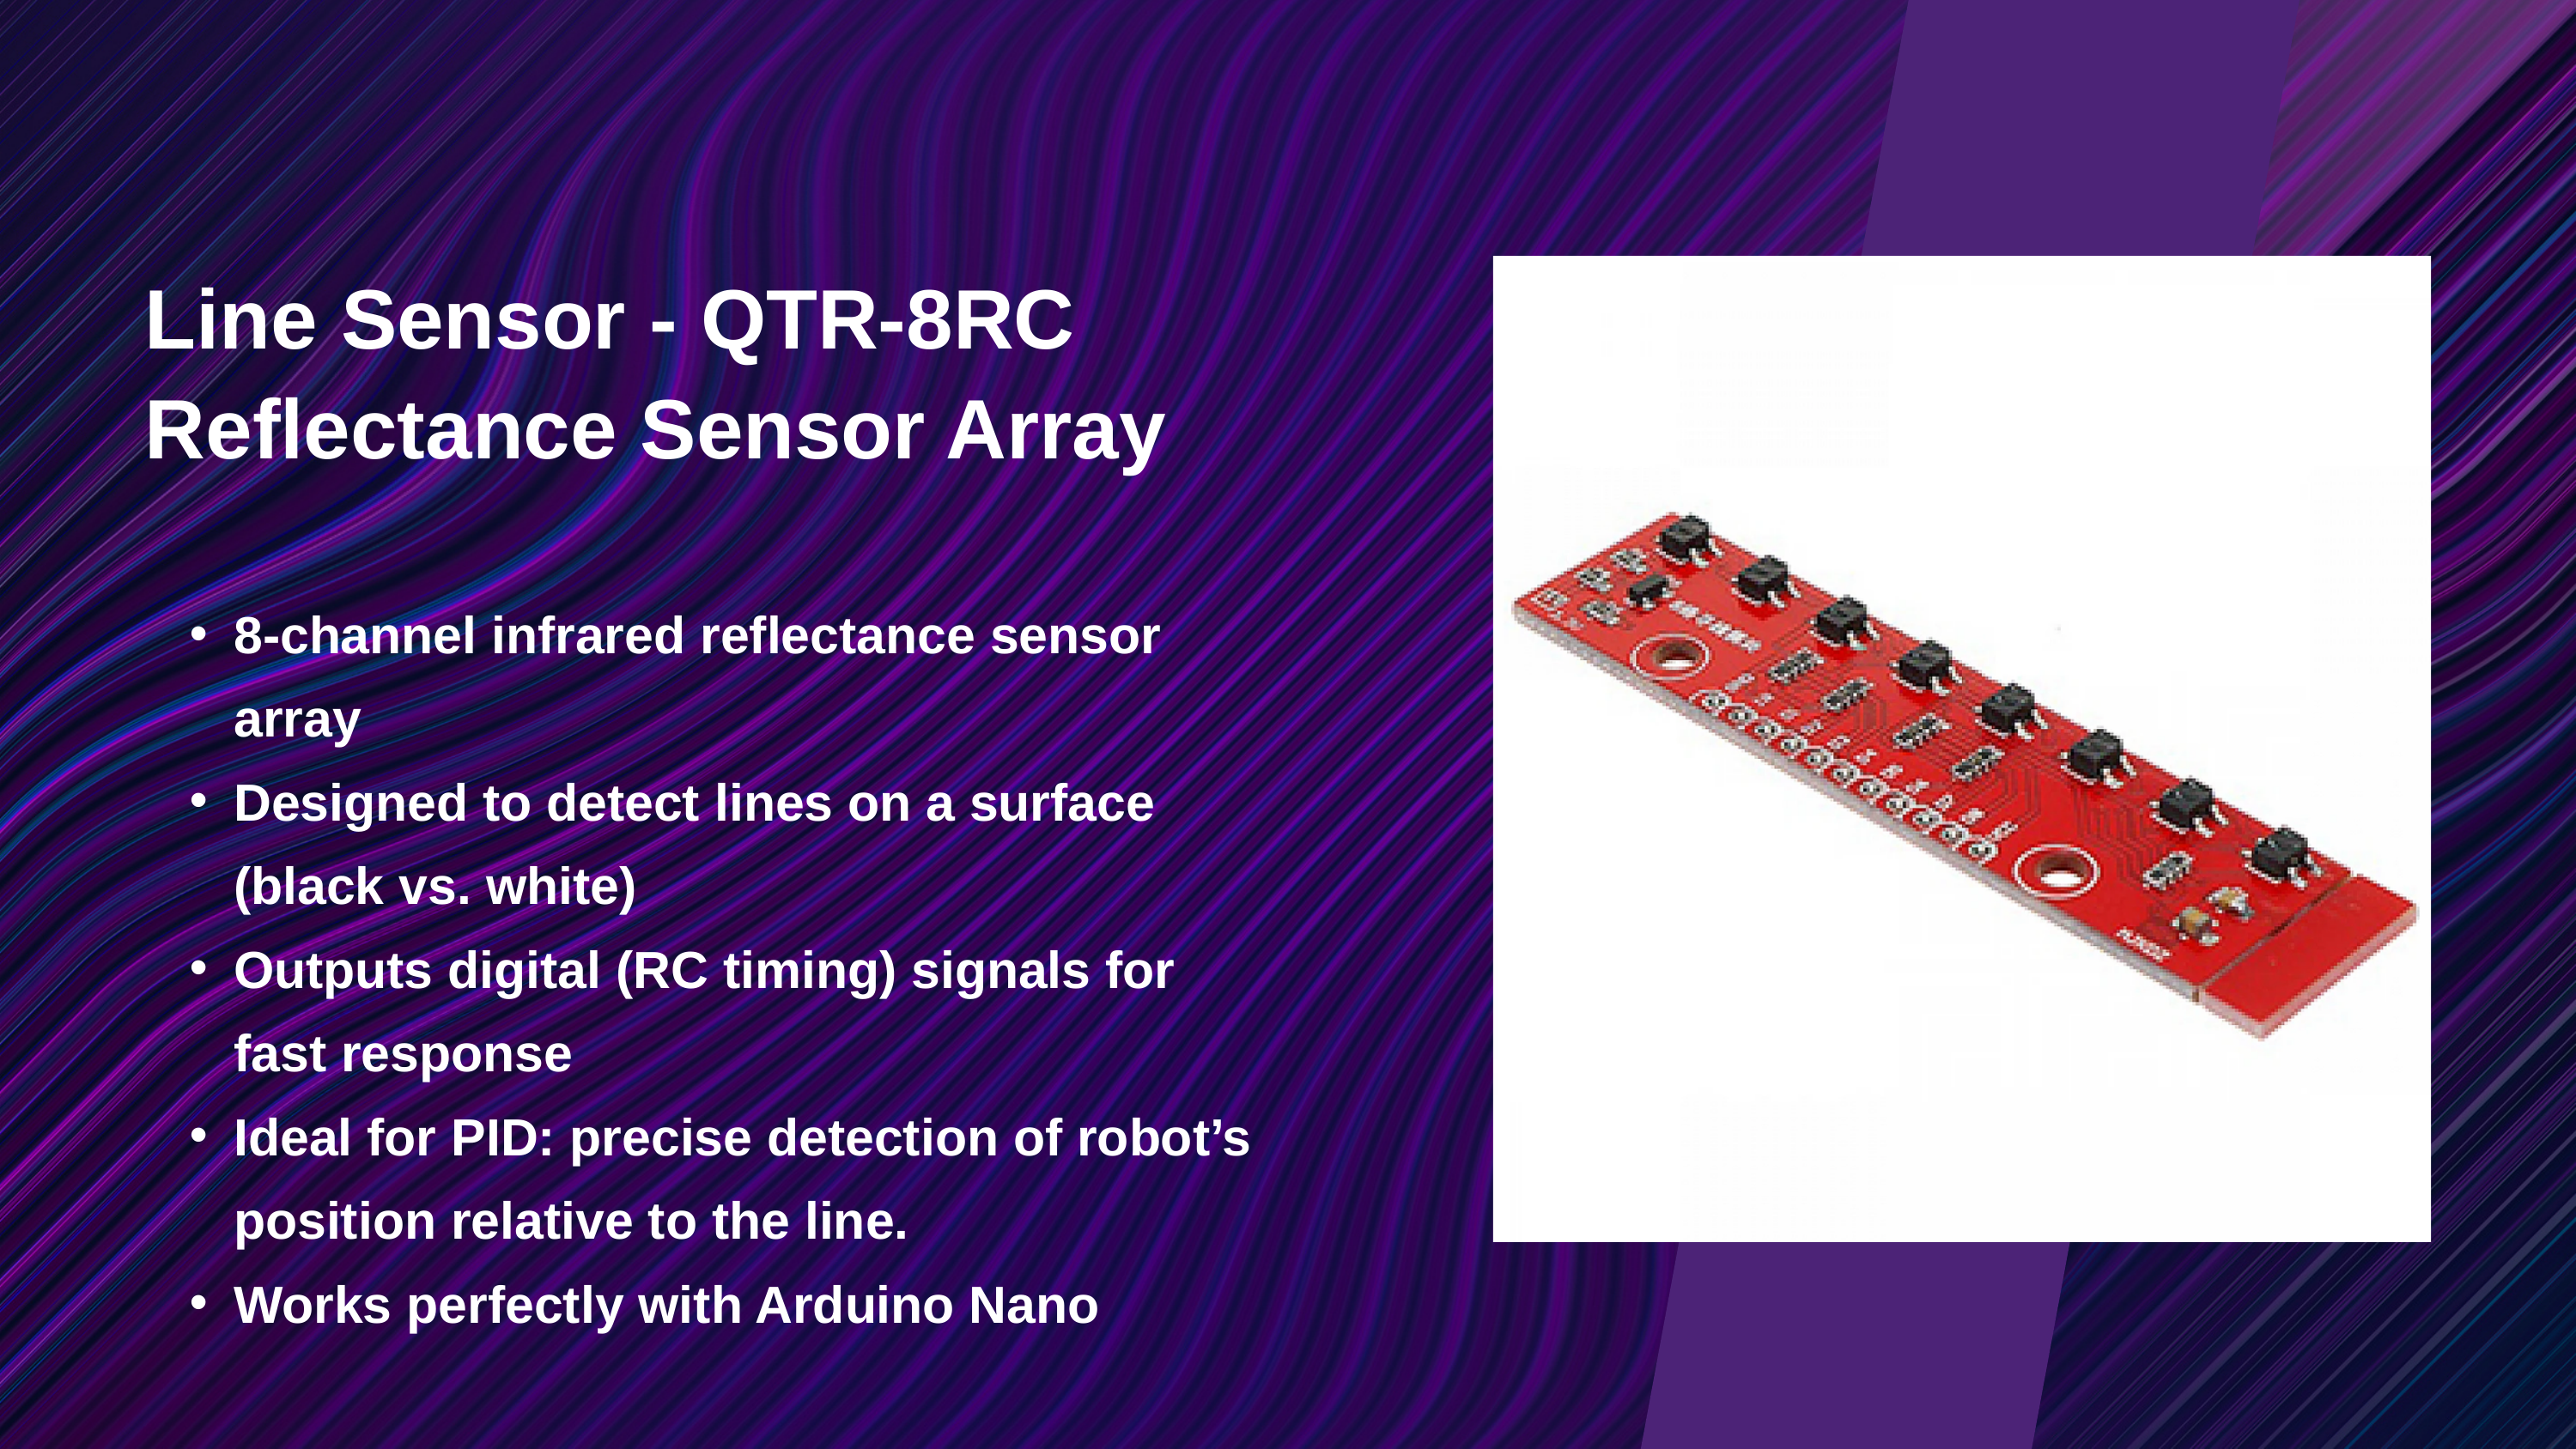

Line Sensor - QTR-8RC Reflectance Sensor Array
8-channel infrared reflectance sensor array
Designed to detect lines on a surface (black vs. white)
Outputs digital (RC timing) signals for fast response
Ideal for PID: precise detection of robot’s position relative to the line.
Works perfectly with Arduino Nano